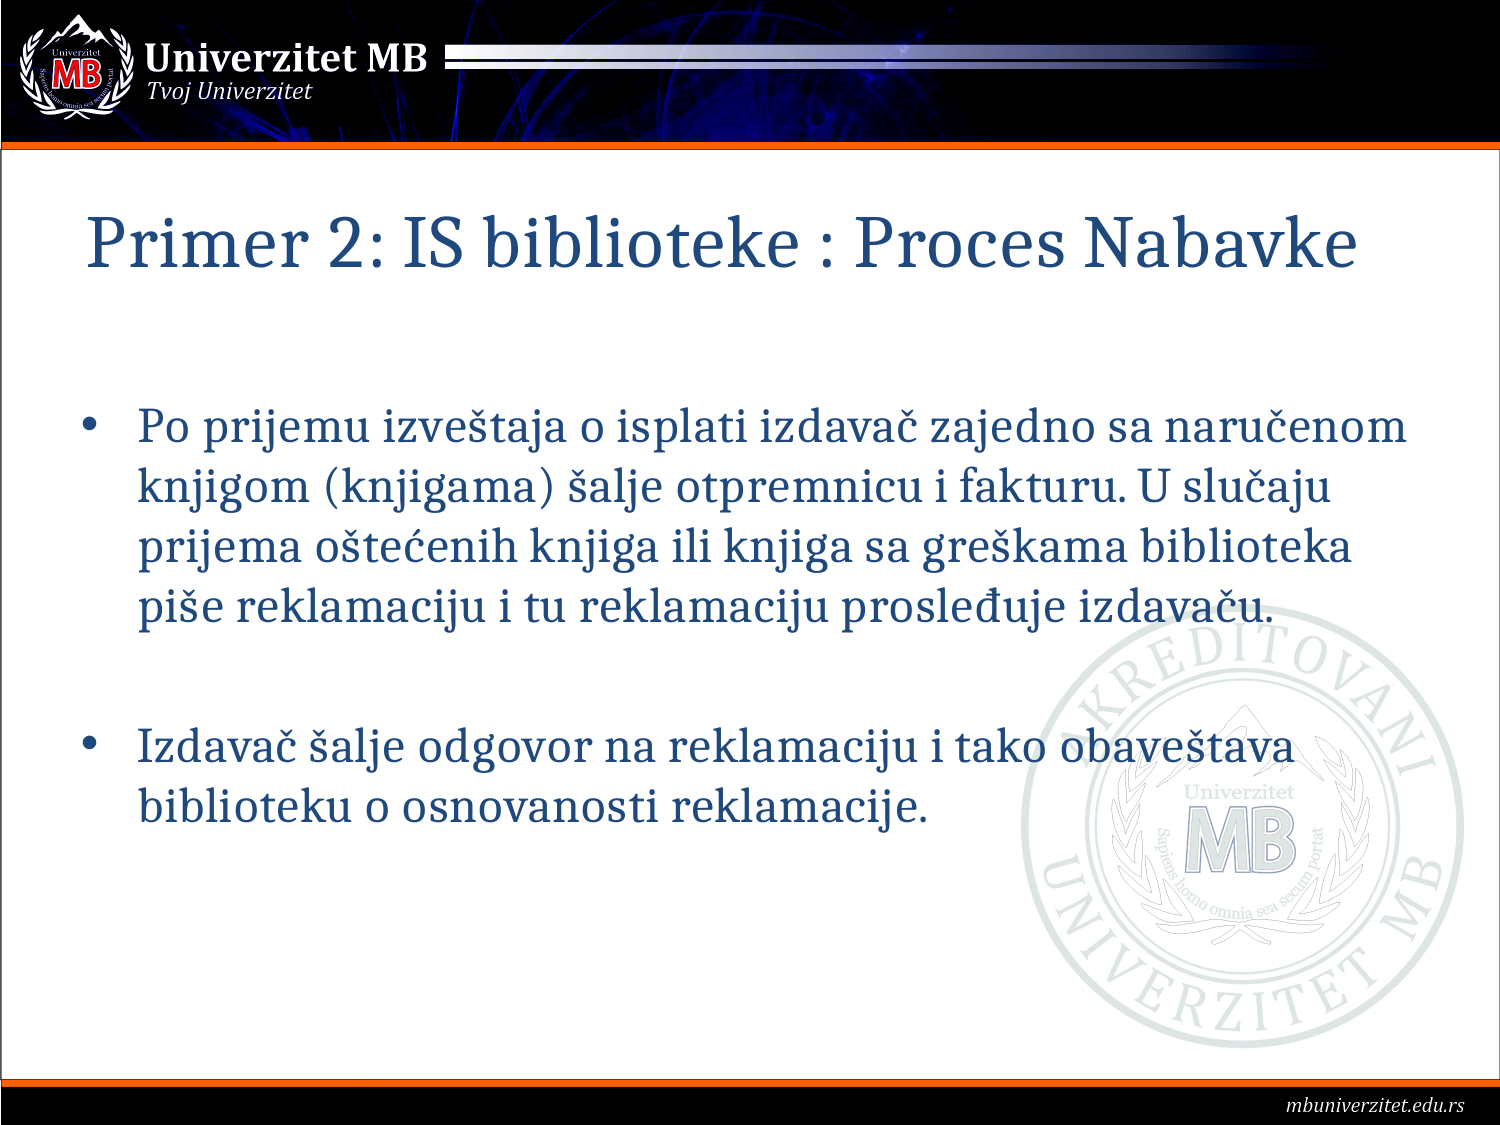

# Primer 2: IS biblioteke : Proces Nabavke
Po prijemu izveštaja o isplati izdavač zajedno sa naručenom knjigom (knjigama) šalje otpremnicu i fakturu. U slučaju prijema oštećenih knjiga ili knjiga sa greškama biblioteka piše reklamaciju i tu reklamaciju prosleđuje izdavaču.

Izdavač šalje odgovor na reklamaciju i tako obaveštava biblioteku o osnovanosti reklamacije.